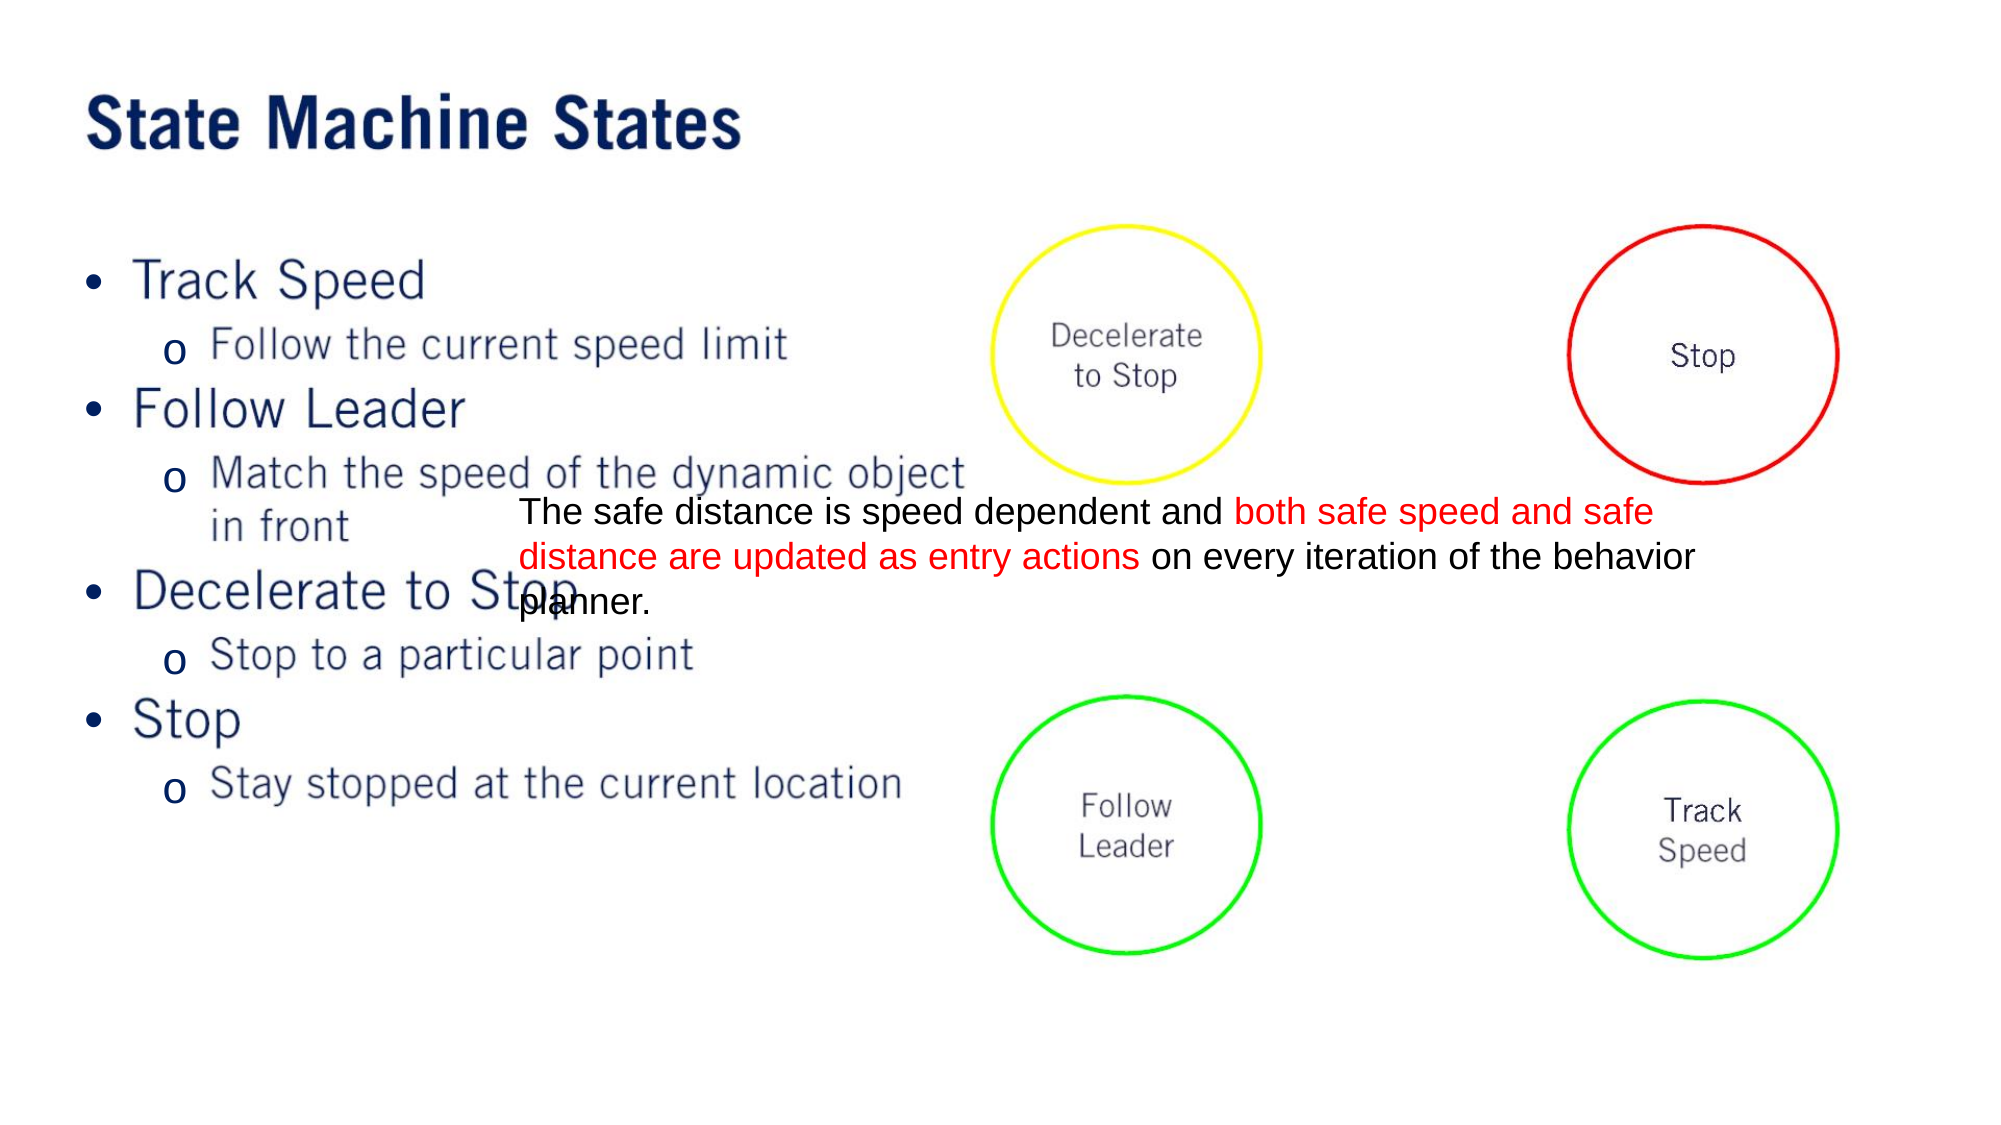

•
•
o
o
The safe distance is speed dependent and both safe speed and safe distance are updated as entry actions on every iteration of the behavior planner.
•
•
o
o